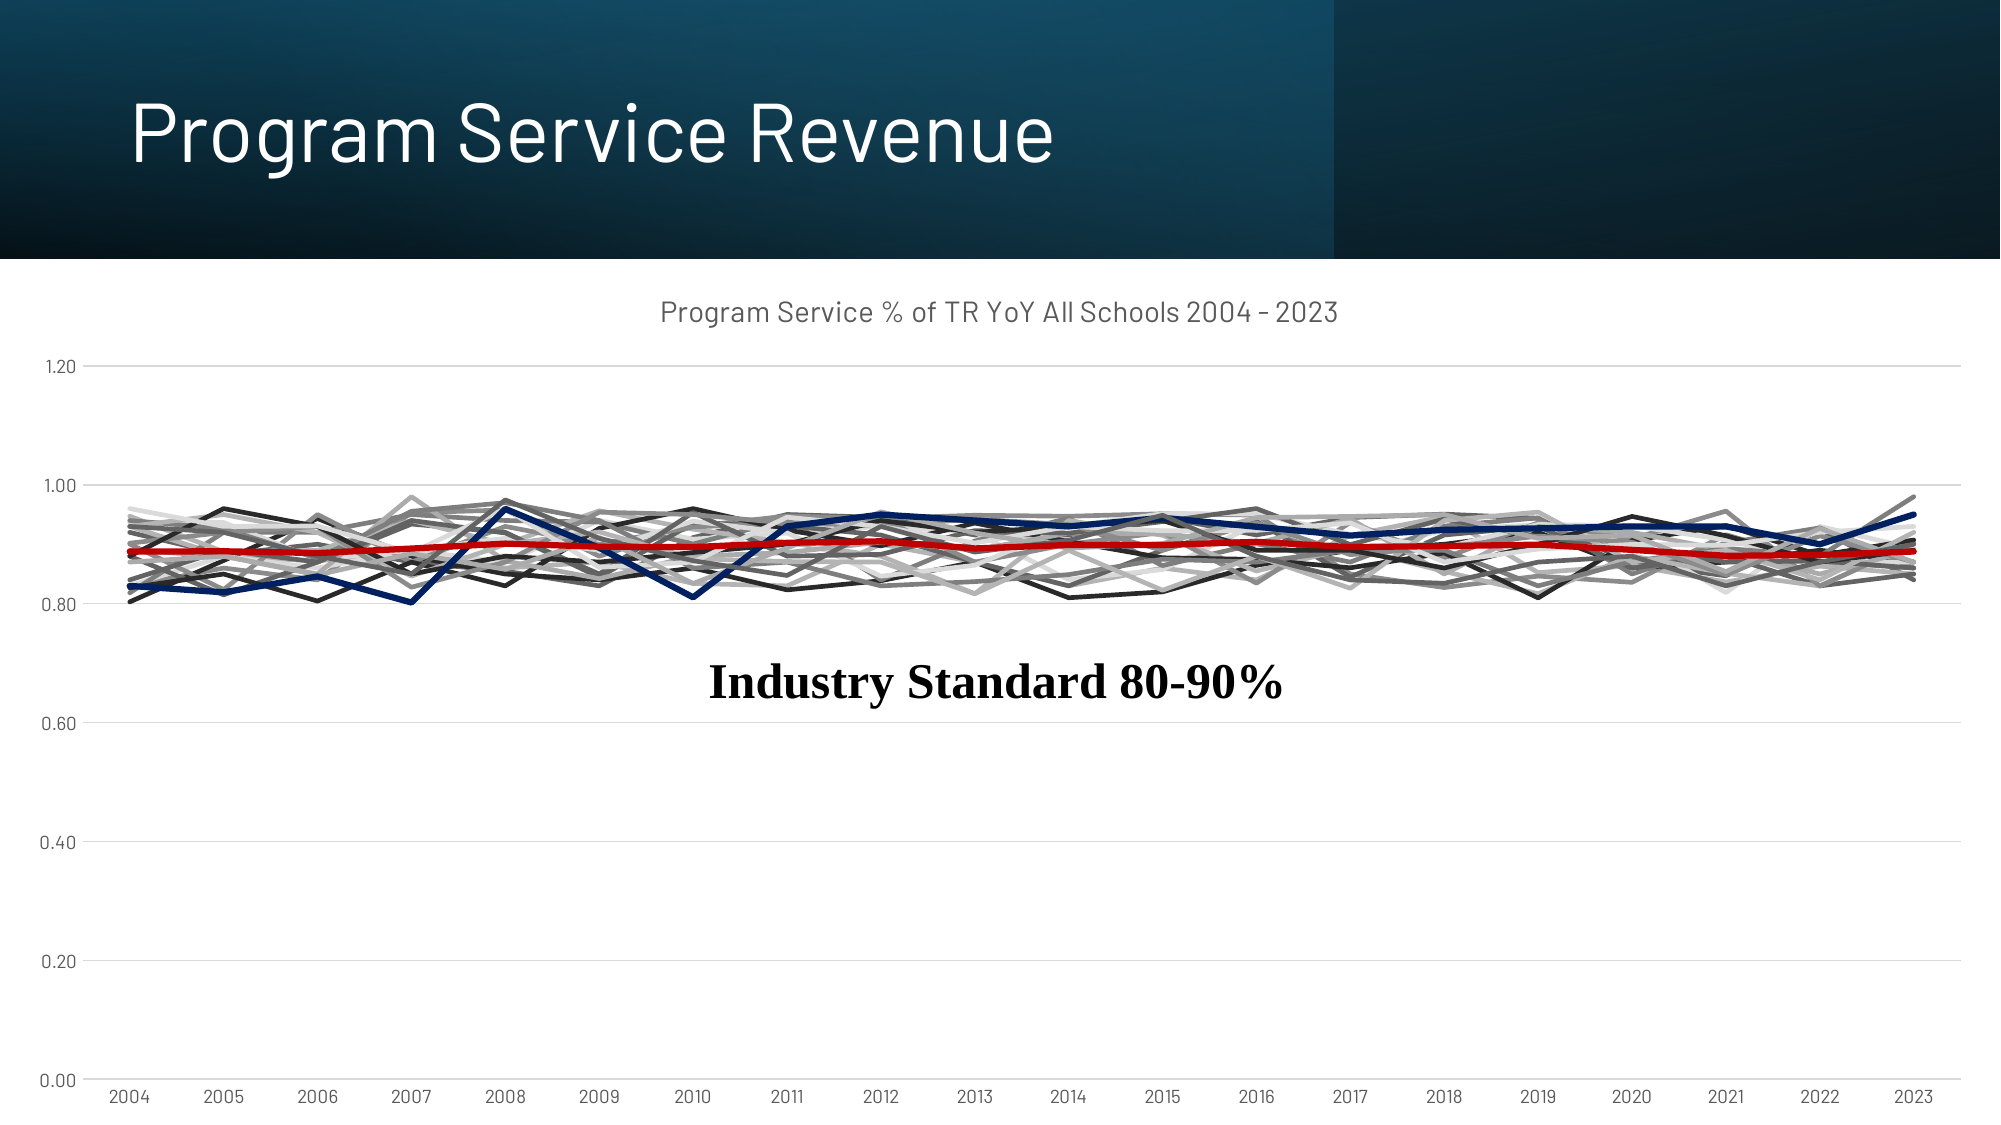

# Program Service Revenue

### Chart: Program Service % of TR YoY All Schools 2004 - 2023

| Category | American International College | Boston College | Boston University | Brandeis University | Bryant University | Endicott College | Fairfield University | Lesley University | Massachusetts Institute of Technology | Merrimack College | Nichols College | Northeastern University | Quinnipiac University | Roger Williams University | Sacred Heart University | Springfield College | Suffolk University | University of Hartford | Wesleyan University | Western New England University | Worcester Polytechnic Institute | Average |
|---|---|---|---|---|---|---|---|---|---|---|---|---|---|---|---|---|---|---|---|---|---|---|
| 2004 | 0.92 | 0.9299 | 0.83 | 0.8031 | 0.8301 | 0.8184 | 0.88 | 0.9472 | 0.9004 | 0.8267 | 0.9369 | 0.89 | 0.94 | 0.84 | 0.93 | 0.9018 | 0.88 | 0.96 | 0.87 | 0.83 | 0.93 | 0.8876636363636362 |
| 2005 | 0.8829 | 0.88 | 0.86 | 0.8727 | 0.88 | 0.92 | 0.8149 | 0.8875 | 0.8237 | 0.85 | 0.9366 | 0.88 | 0.9264 | 0.89 | 0.95 | 0.92 | 0.96 | 0.93 | 0.88 | 0.8192 | 0.92 | 0.8881636363636364 |
| 2006 | 0.9 | 0.8718 | 0.84 | 0.9433 | 0.86 | 0.92 | 0.87 | 0.8896 | 0.95 | 0.8045 | 0.8743 | 0.85 | 0.8762 | 0.87 | 0.92 | 0.93 | 0.93 | 0.9307 | 0.8483 | 0.8459 | 0.88 | 0.8852090909090908 |
| 2007 | 0.87 | 0.89 | 0.953 | 0.88 | 0.89 | 0.95 | 0.934 | 0.94 | 0.87 | 0.87 | 0.89 | 0.98 | 0.9555 | 0.94 | 0.8465 | 0.8277 | 0.85 | 0.8858 | 0.8844 | 0.802 | 0.85 | 0.8928 |
| 2008 | 0.8547 | 0.86 | 0.9577 | 0.85 | 0.87 | 0.94 | 0.92 | 0.9 | 0.93 | 0.83 | 0.91 | 0.8718 | 0.97 | 0.919 | 0.8998 | 0.87 | 0.88 | 0.96 | 0.8578 | 0.9595 | 0.9746 | 0.9011318181818182 |
| 2009 | 0.83 | 0.87 | 0.88 | 0.84 | 0.9401 | 0.9374 | 0.8447 | 0.9564 | 0.9 | 0.9267 | 0.89 | 0.8422 | 0.94 | 0.85 | 0.9208 | 0.9541 | 0.87 | 0.8612 | 0.9114 | 0.8941 | 0.91 | 0.895868181818182 |
| 2010 | 0.9113 | 0.8341 | 0.93 | 0.86 | 0.9086 | 0.9004 | 0.9357 | 0.9254 | 0.9291 | 0.9599 | 0.9388 | 0.88 | 0.8599 | 0.9535 | 0.8759 | 0.95 | 0.8861 | 0.87 | 0.8341 | 0.8107 | 0.8723 | 0.8952590909090908 |
| 2011 | 0.9501 | 0.83 | 0.9475 | 0.8232 | 0.9189 | 0.9418 | 0.931 | 0.9028 | 0.9356 | 0.9241 | 0.9192 | 0.886 | 0.87 | 0.88 | 0.8709 | 0.9355 | 0.9 | 0.9455 | 0.8938 | 0.93 | 0.8475 | 0.9024272727272724 |
| 2012 | 0.945 | 0.9 | 0.9436 | 0.8387 | 0.93 | 0.84 | 0.9155 | 0.88 | 0.9431 | 0.8973 | 0.8463 | 0.9036 | 0.83 | 0.883 | 0.87 | 0.9313 | 0.94 | 0.93 | 0.9545 | 0.95 | 0.93 | 0.9049999999999998 |
| 2013 | 0.9156 | 0.87 | 0.9488 | 0.87 | 0.92 | 0.9054 | 0.87 | 0.8168 | 0.87 | 0.9357 | 0.8648 | 0.8905 | 0.8371 | 0.923 | 0.8167 | 0.9423 | 0.92 | 0.9021 | 0.919 | 0.94 | 0.8868 | 0.8929590909090909 |
| 2014 | 0.9156 | 0.83 | 0.9471 | 0.81 | 0.8405 | 0.9436 | 0.83 | 0.94 | 0.9 | 0.9047 | 0.9299 | 0.9187 | 0.849 | 0.9186 | 0.8897 | 0.9331 | 0.93 | 0.93 | 0.8934 | 0.93 | 0.9067 | 0.8988409090909091 |
| 2015 | 0.9457 | 0.86 | 0.9514 | 0.82 | 0.8574 | 0.8642 | 0.89 | 0.915 | 0.92 | 0.8773 | 0.9514 | 0.9177 | 0.8749 | 0.9382 | 0.8226 | 0.89 | 0.94 | 0.9228 | 0.9012 | 0.9445 | 0.9489 | 0.8987818181818181 |
| 2016 | 0.9156 | 0.84 | 0.949 | 0.8647 | 0.9336 | 0.9008 | 0.9388 | 0.855 | 0.8346 | 0.8745 | 0.951 | 0.9014 | 0.87 | 0.96 | 0.88 | 0.936 | 0.89 | 0.9234 | 0.9449 | 0.9294 | 0.88 | 0.9040499999999999 |
| 2017 | 0.945 | 0.915 | 0.85 | 0.89 | 0.884 | 0.87 | 0.8448 | 0.8946 | 0.9368 | 0.8604 | 0.9167 | 0.9425 | 0.89 | 0.8994 | 0.8259 | 0.8825 | 0.89 | 0.9359 | 0.9468 | 0.9146 | 0.84 | 0.895209090909091 |
| 2018 | 0.9507 | 0.9464 | 0.8272 | 0.9 | 0.9242 | 0.9306 | 0.9156 | 0.8543 | 0.877 | 0.8854 | 0.8941 | 0.85 | 0.89 | 0.9425 | 0.94 | 0.895 | 0.86 | 0.87 | 0.95 | 0.9243 | 0.8344 | 0.8968954545454545 |
| 2019 | 0.9437 | 0.8523 | 0.8465 | 0.92 | 0.933 | 0.9443 | 0.93 | 0.8168 | 0.9361 | 0.8097 | 0.9333 | 0.93 | 0.83 | 0.9125 | 0.9542 | 0.9137 | 0.9 | 0.892 | 0.9099 | 0.9267 | 0.87 | 0.8993045454545455 |
| 2020 | 0.8678 | 0.8642 | 0.8359 | 0.86 | 0.9091 | 0.85 | 0.86 | 0.8804 | 0.9092 | 0.9062 | 0.9312 | 0.92 | 0.8711 | 0.893 | 0.87 | 0.9035 | 0.9468 | 0.8997 | 0.915 | 0.93 | 0.88 | 0.8905954545454544 |
| 2021 | 0.847 | 0.8366 | 0.916 | 0.87 | 0.8188 | 0.902 | 0.88 | 0.8511 | 0.9559 | 0.9314 | 0.9073 | 0.89 | 0.8931 | 0.87 | 0.89 | 0.8485 | 0.9143 | 0.8982 | 0.854 | 0.93 | 0.83 | 0.8806454545454545 |
| 2022 | 0.9254 | 0.8631749999999999 | 0.870475 | 0.89 | 0.93 | 0.9276 | 0.83 | 0.8298 | 0.8298 | 0.8814 | 0.87 | 0.85 | 0.88 | 0.8719 | 0.84 | 0.9142 | 0.87 | 0.9202 | 0.9266 | 0.9 | 0.87 | 0.8819522727272726 |
| 2023 | 0.84 | 0.85 | 0.86 | 0.87 | 0.8927555555555555 | 0.86 | 0.85 | 0.9008253968253969 | 0.9017793650793651 | 0.9072238095238097 | 0.87 | 0.89 | 0.98 | 0.86 | 0.92 | 0.87 | 0.89 | 0.93 | 0.87 | 0.95 | 0.9 | 0.887844733044733 |
Industry Standard 80-90%